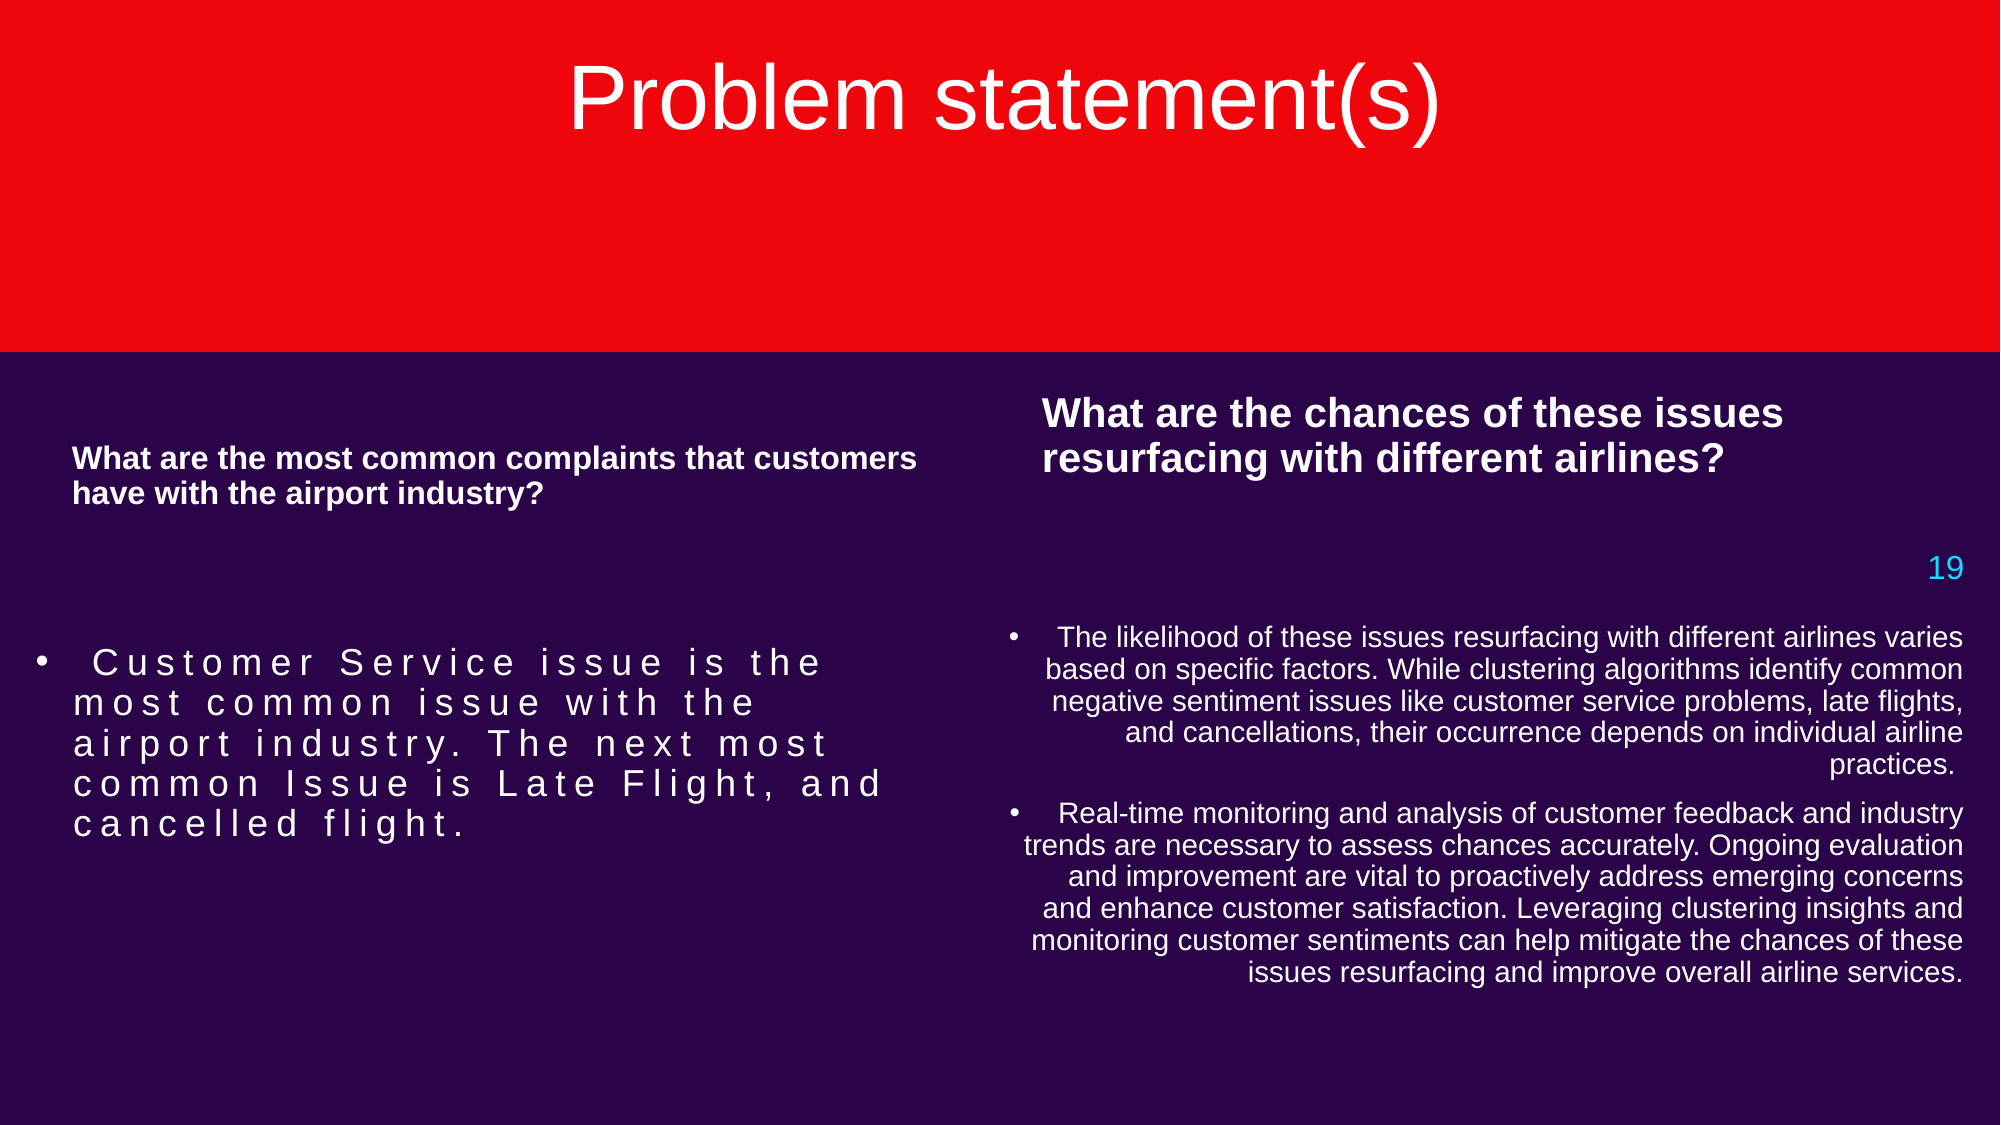

# Problem statement(s)
What are the chances of these issues resurfacing with different airlines?

What are the most common complaints that customers have with the airport industry?

19
 Customer Service issue is the most common issue with the airport industry. The next most common Issue is Late Flight, and cancelled flight.

The likelihood of these issues resurfacing with different airlines varies based on specific factors. While clustering algorithms identify common negative sentiment issues like customer service problems, late flights, and cancellations, their occurrence depends on individual airline practices.
Real-time monitoring and analysis of customer feedback and industry trends are necessary to assess chances accurately. Ongoing evaluation and improvement are vital to proactively address emerging concerns and enhance customer satisfaction. Leveraging clustering insights and monitoring customer sentiments can help mitigate the chances of these issues resurfacing and improve overall airline services.